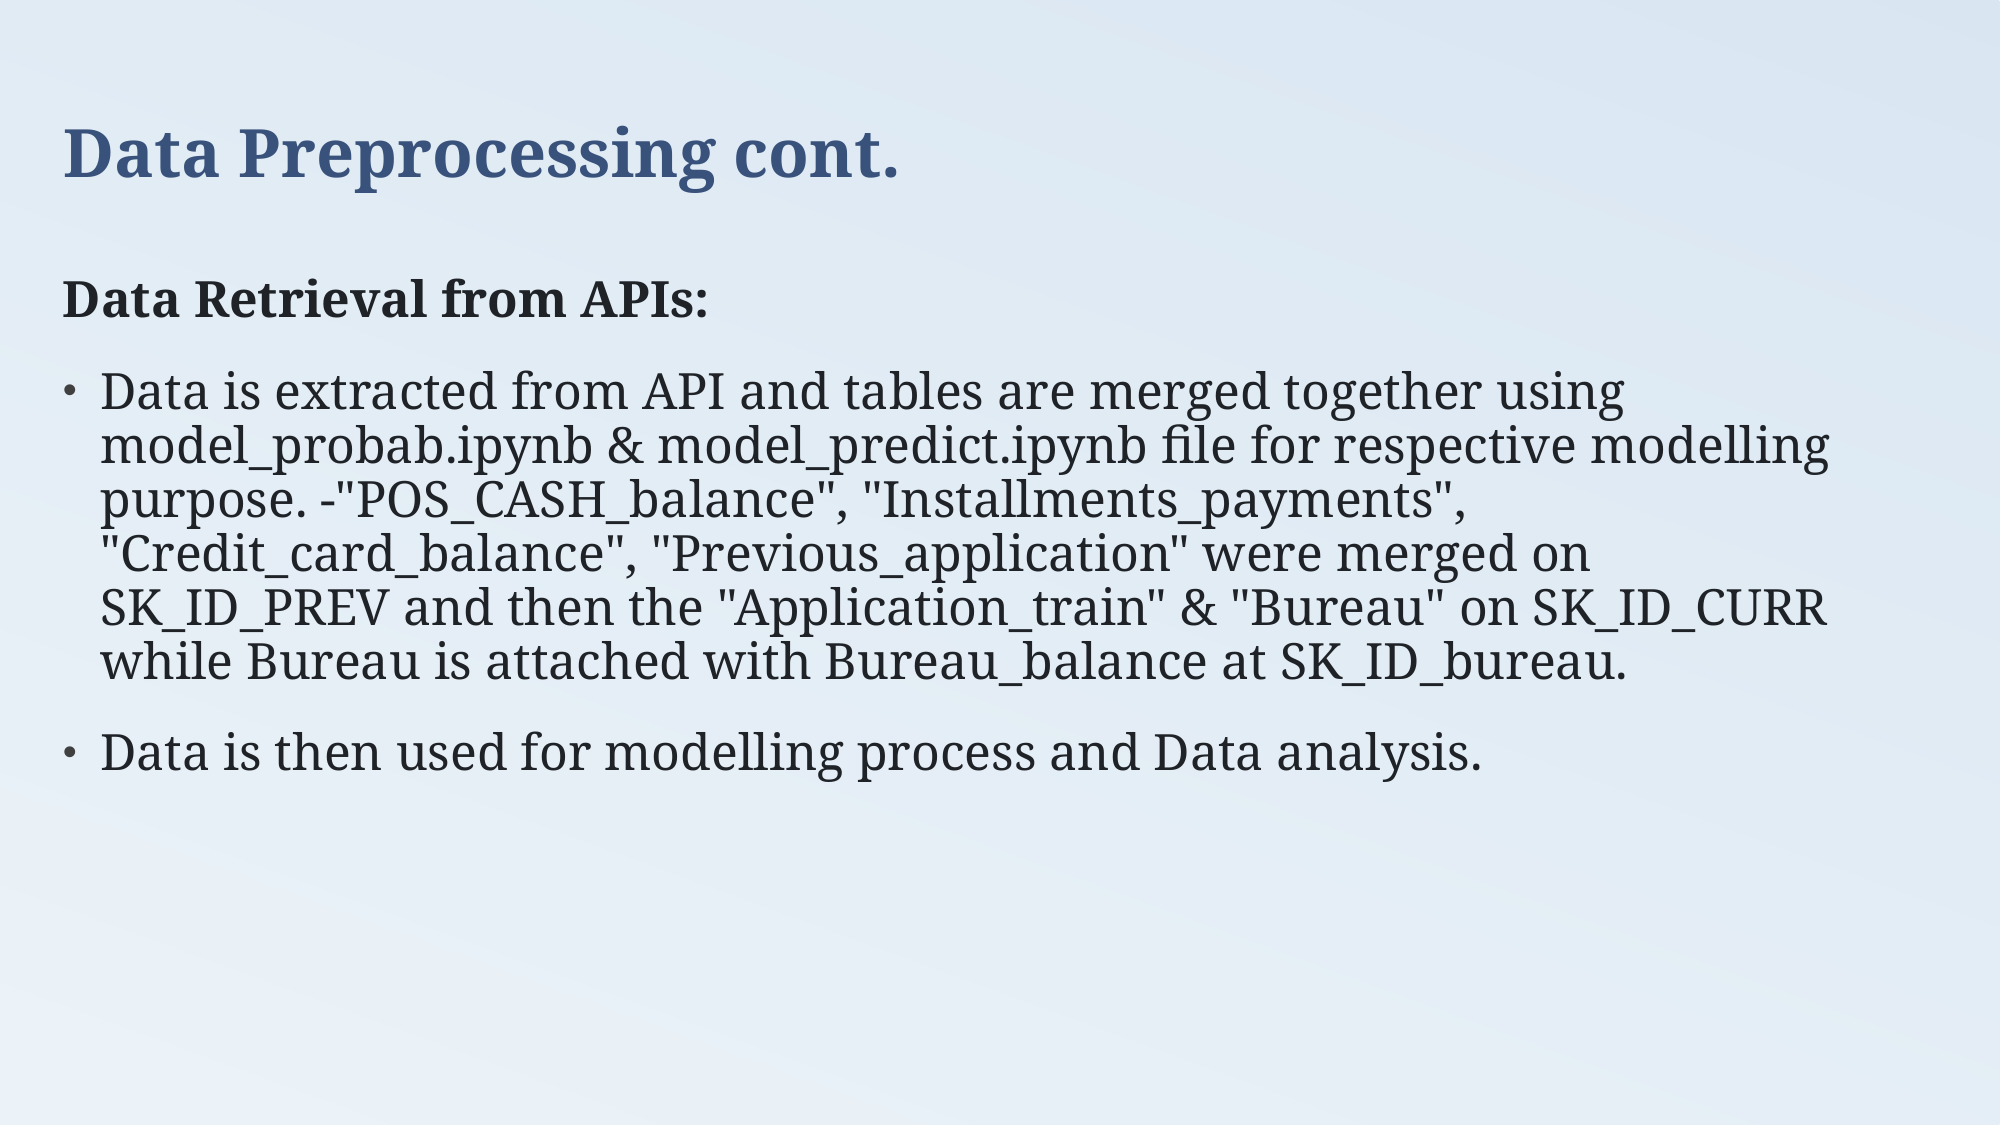

# Data Preprocessing cont.
Data Retrieval from APIs:
Data is extracted from API and tables are merged together using model_probab.ipynb & model_predict.ipynb file for respective modelling purpose. -"POS_CASH_balance", "Installments_payments", "Credit_card_balance", "Previous_application" were merged on SK_ID_PREV and then the "Application_train" & "Bureau" on SK_ID_CURR while Bureau is attached with Bureau_balance at SK_ID_bureau.
Data is then used for modelling process and Data analysis.